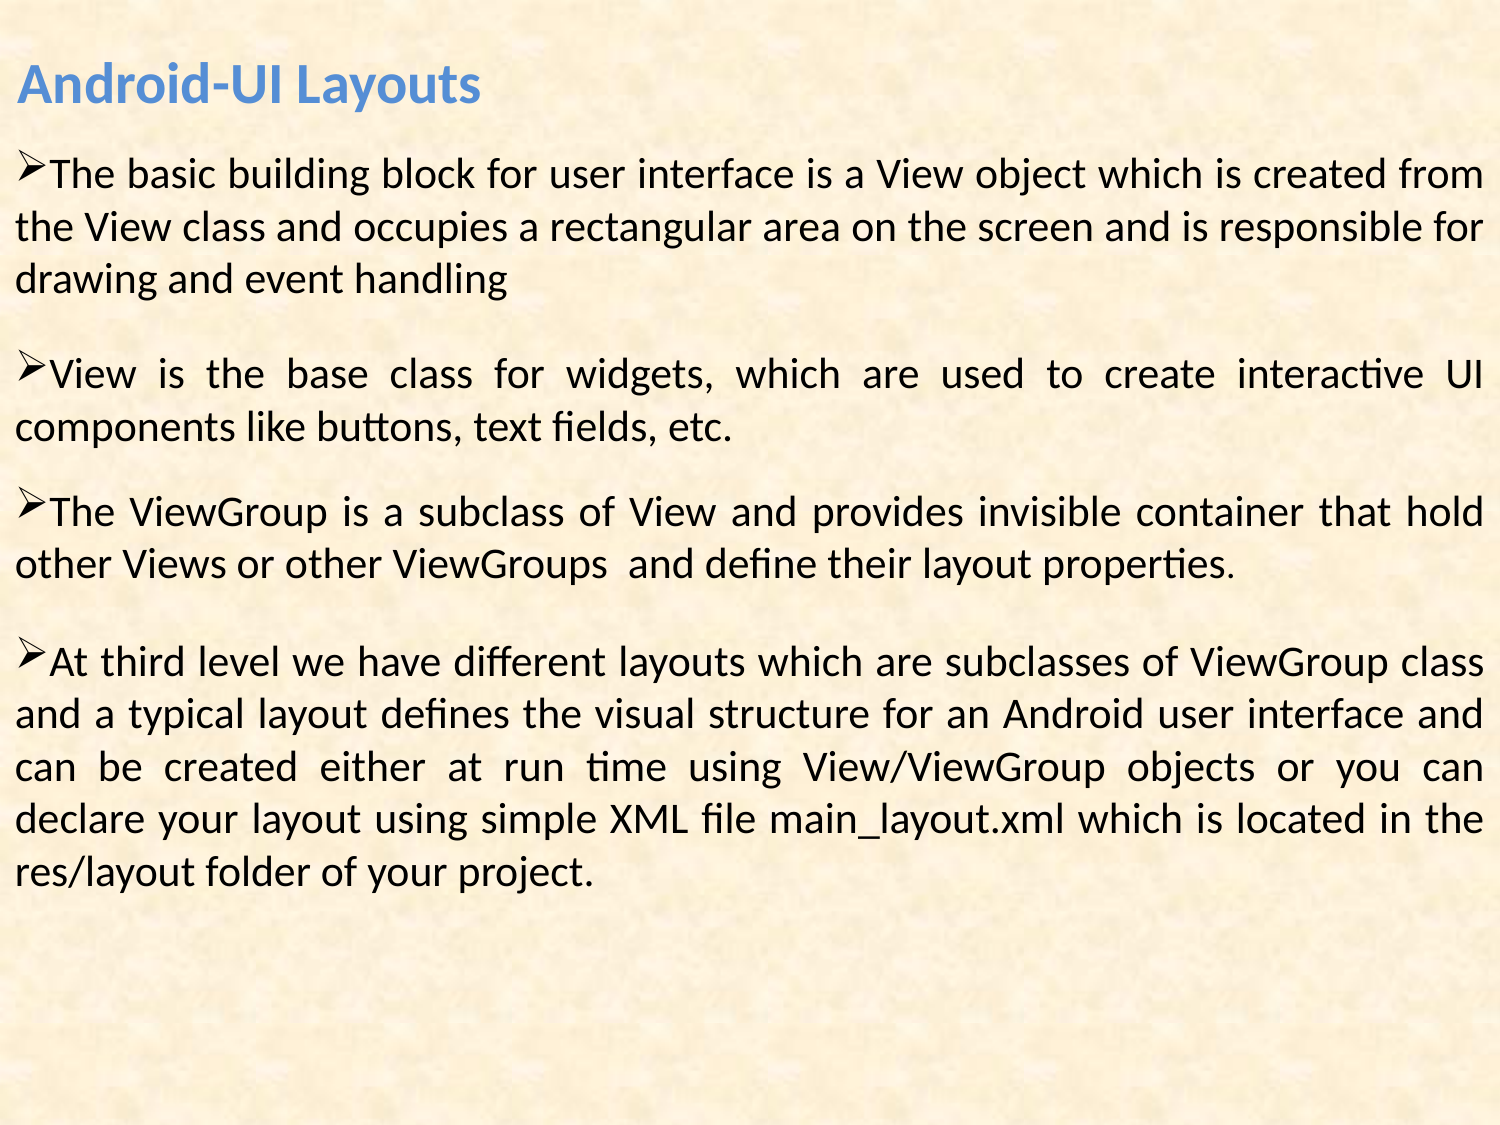

Android-UI Layouts
The basic building block for user interface is a View object which is created from the View class and occupies a rectangular area on the screen and is responsible for drawing and event handling
View is the base class for widgets, which are used to create interactive UI components like buttons, text fields, etc.
The ViewGroup is a subclass of View and provides invisible container that hold other Views or other ViewGroups  and define their layout properties.
At third level we have different layouts which are subclasses of ViewGroup class and a typical layout defines the visual structure for an Android user interface and can be created either at run time using View/ViewGroup objects or you can declare your layout using simple XML file main_layout.xml which is located in the res/layout folder of your project.